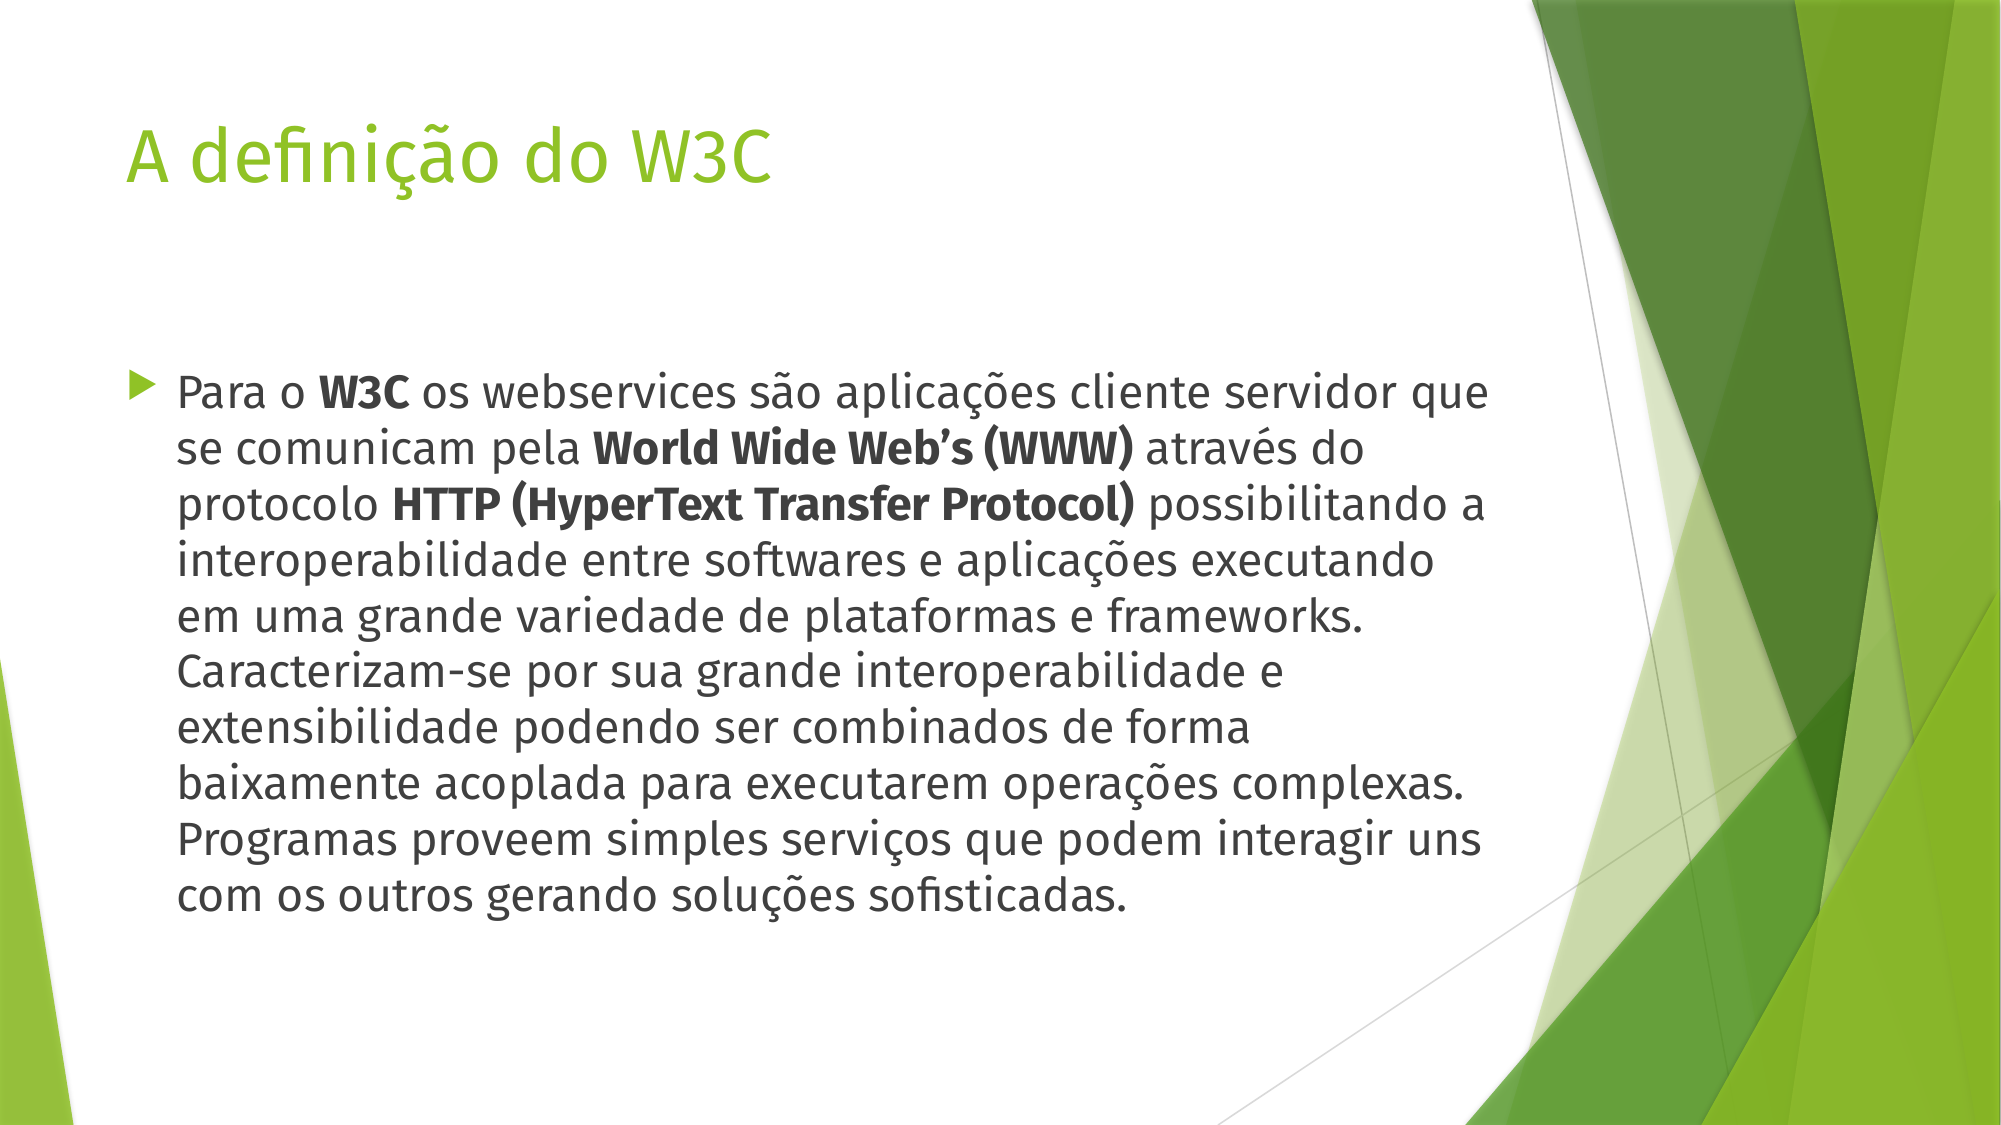

# A definição do W3C
Para o W3C os webservices são aplicações cliente servidor que se comunicam pela World Wide Web’s (WWW) através do protocolo HTTP (HyperText Transfer Protocol) possibilitando a interoperabilidade entre softwares e aplicações executando em uma grande variedade de plataformas e frameworks. Caracterizam-se por sua grande interoperabilidade e extensibilidade podendo ser combinados de forma baixamente acoplada para executarem operações complexas. Programas proveem simples serviços que podem interagir uns com os outros gerando soluções sofisticadas.